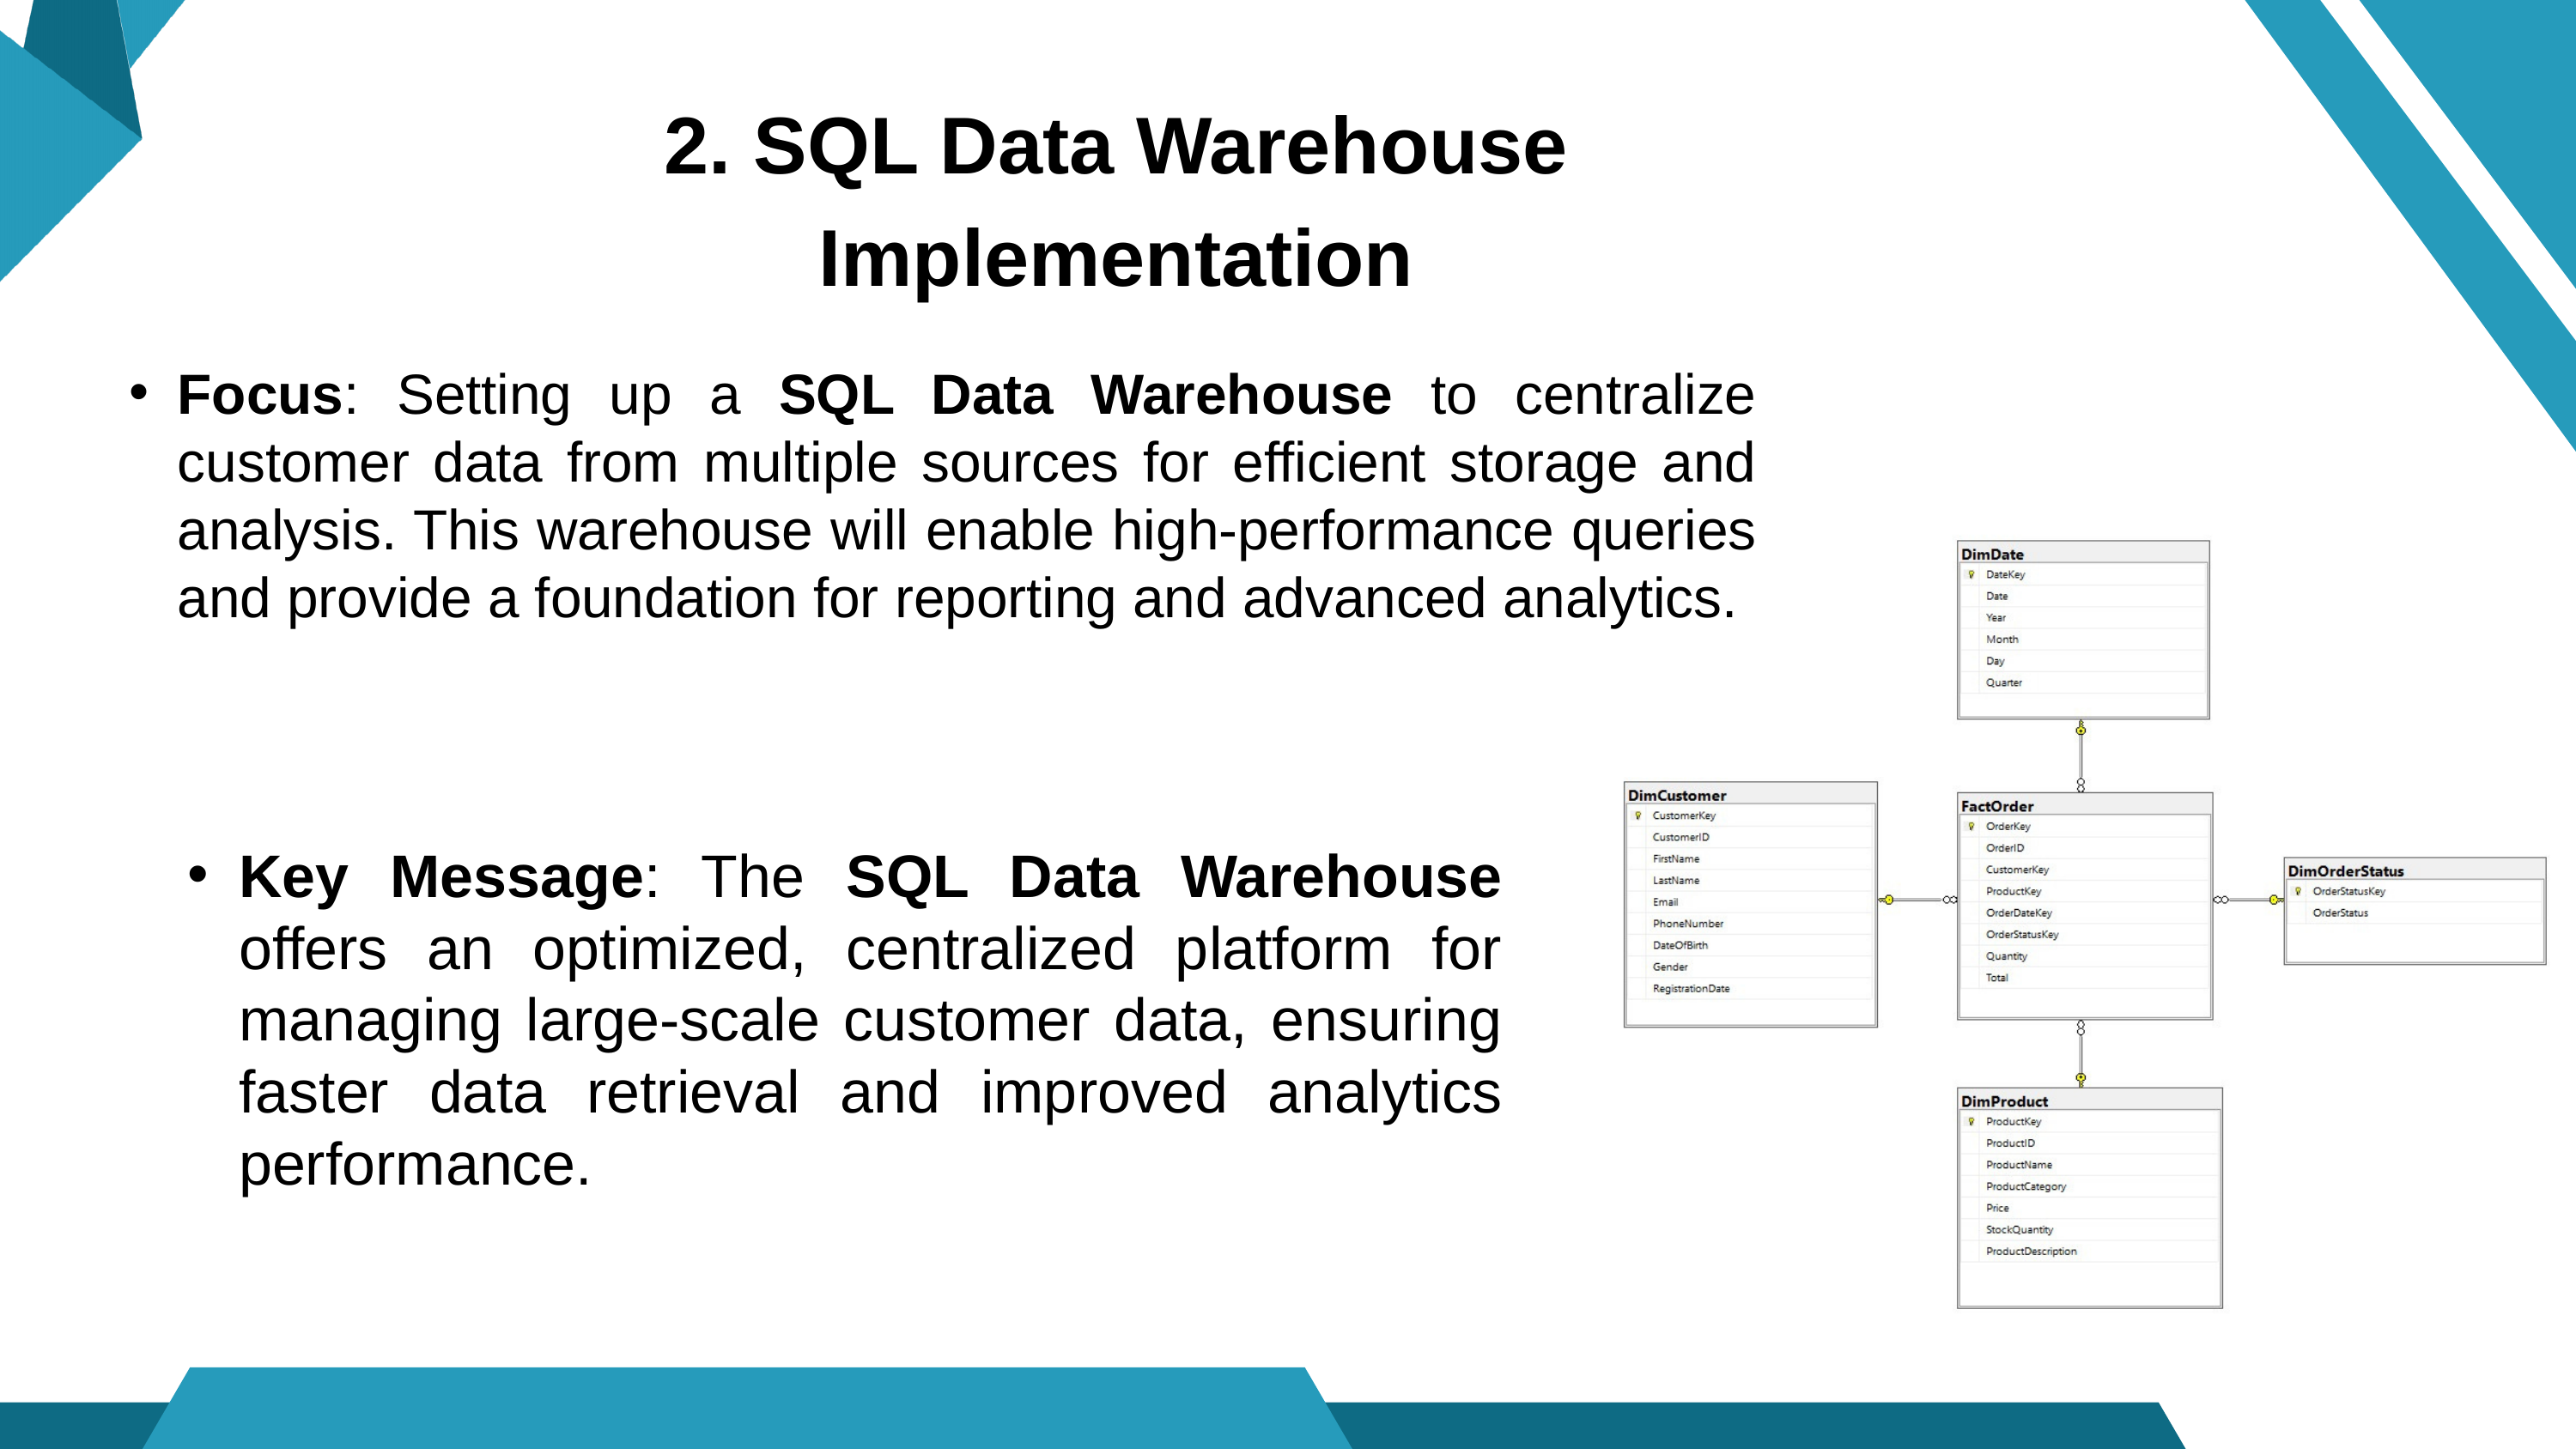

2. SQL Data Warehouse Implementation
Focus: Setting up a SQL Data Warehouse to centralize customer data from multiple sources for efficient storage and analysis. This warehouse will enable high-performance queries and provide a foundation for reporting and advanced analytics.

Key Message: The SQL Data Warehouse offers an optimized, centralized platform for managing large-scale customer data, ensuring faster data retrieval and improved analytics performance.